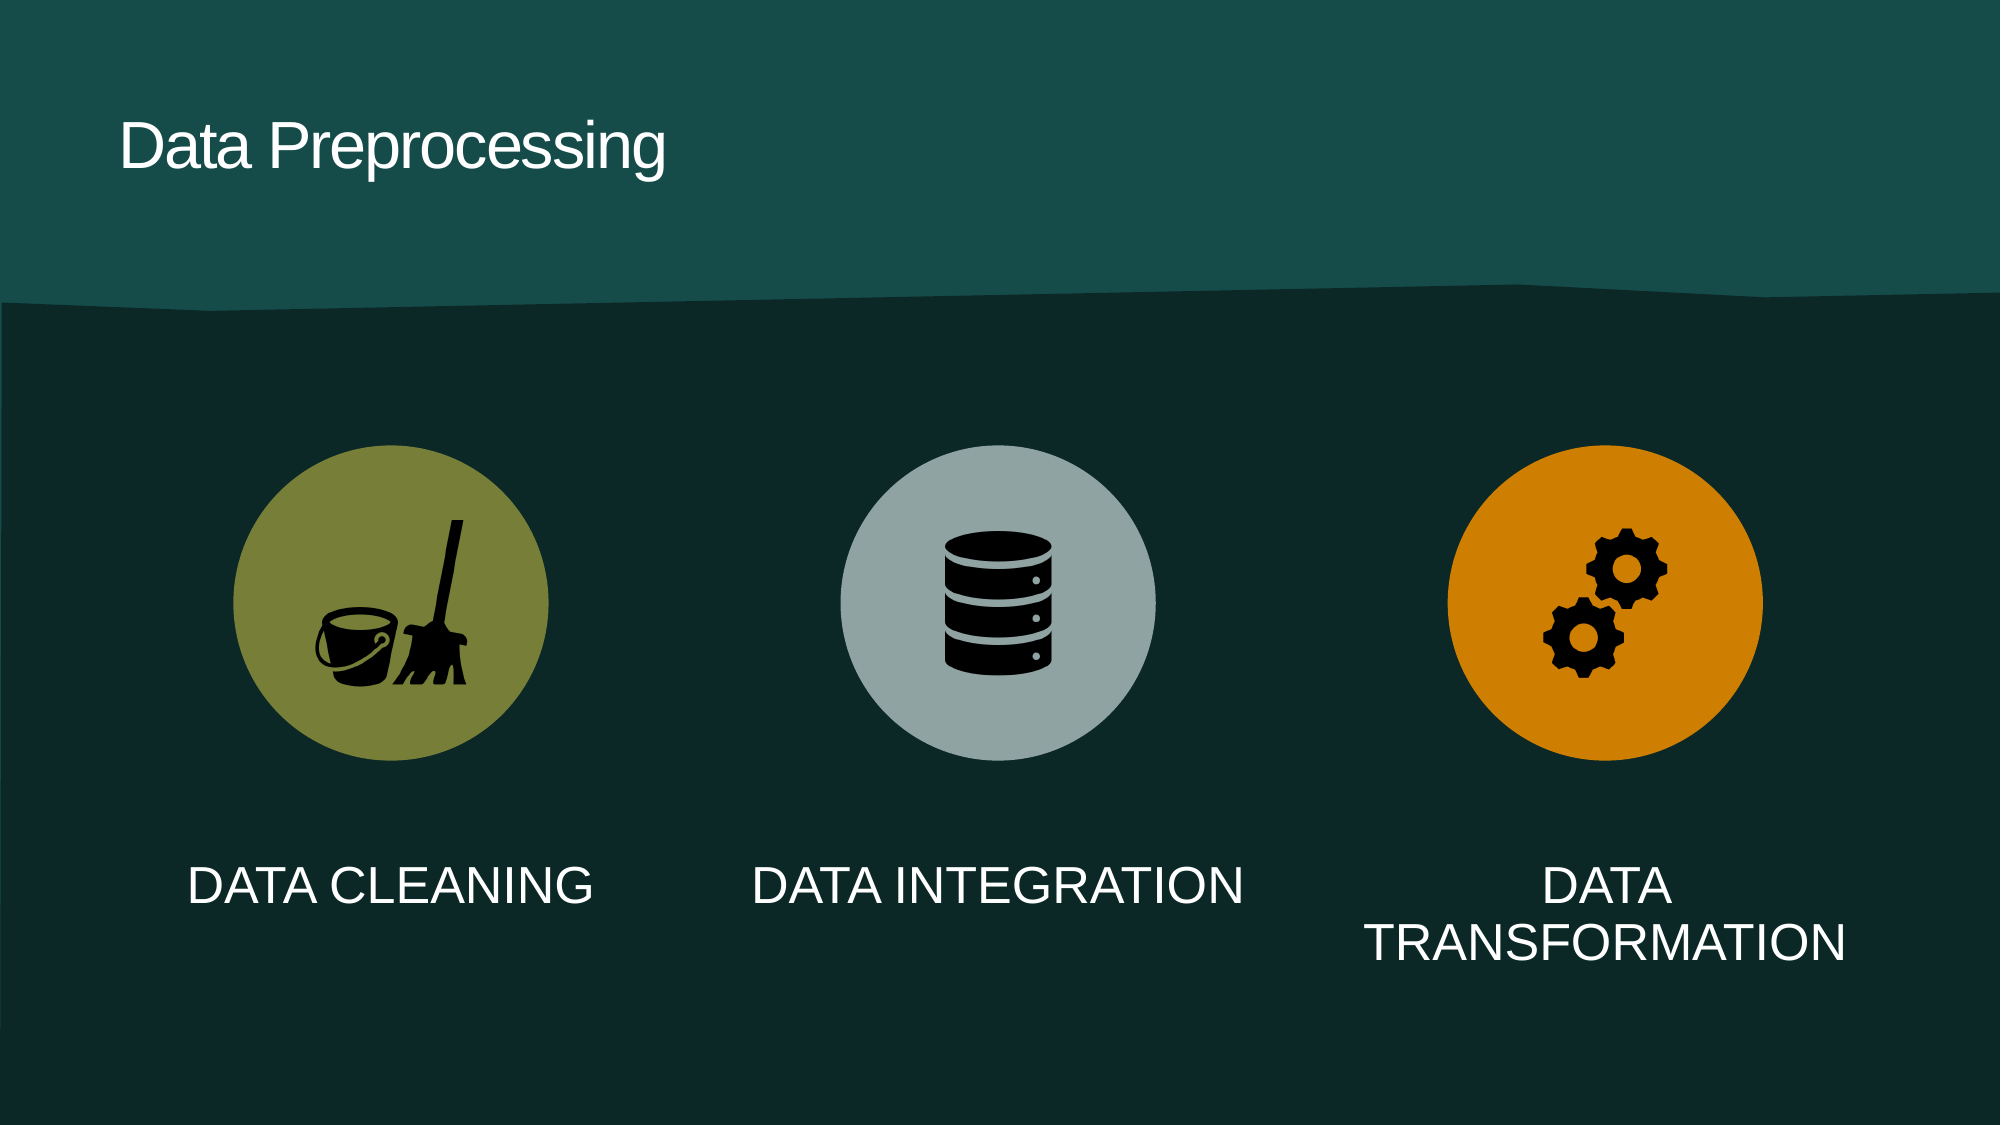

# Data Preprocessing

Data Cleaning
Data Integration
Data Transformation